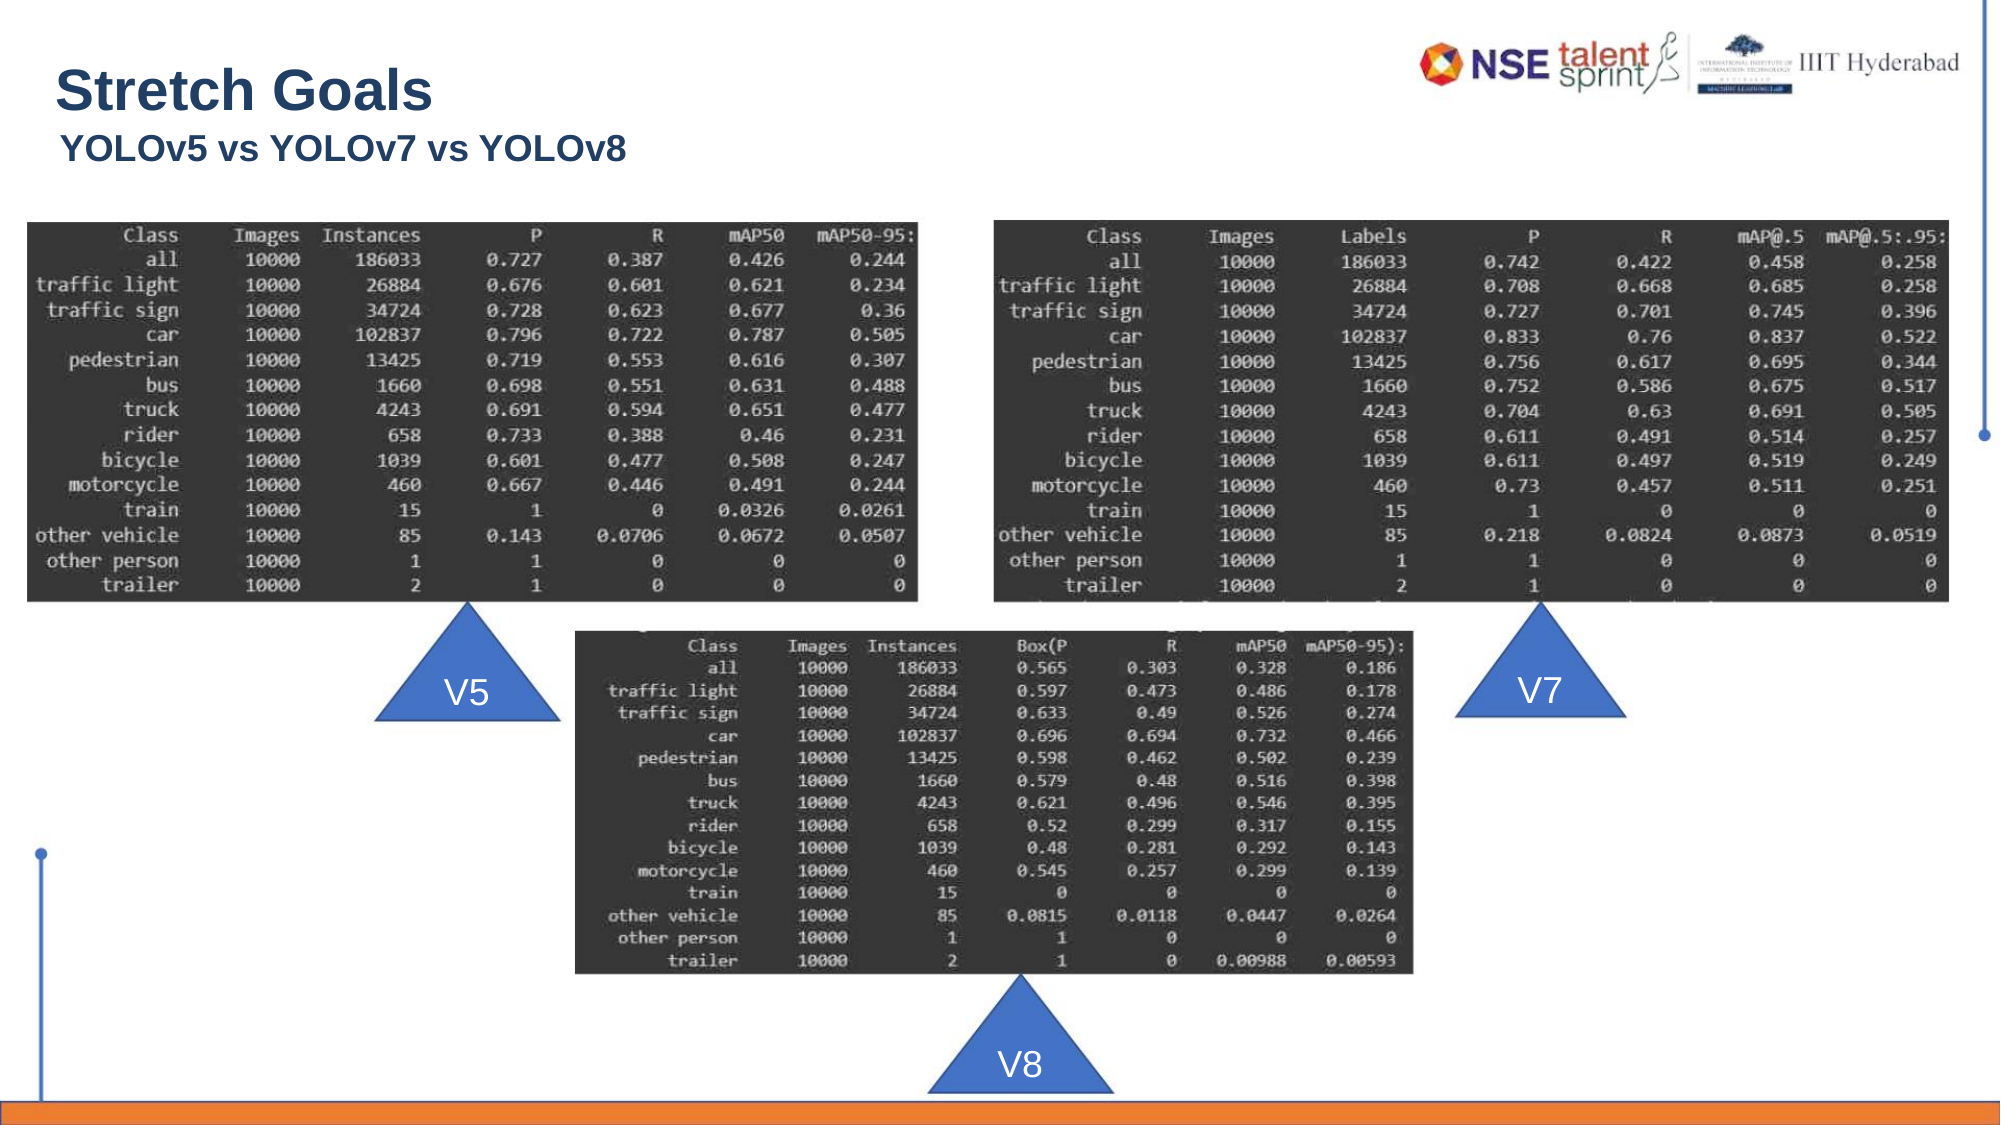

Stretch Goals
YOLOv5 vs YOLOv7 vs YOLOv8
V7
V5
V8